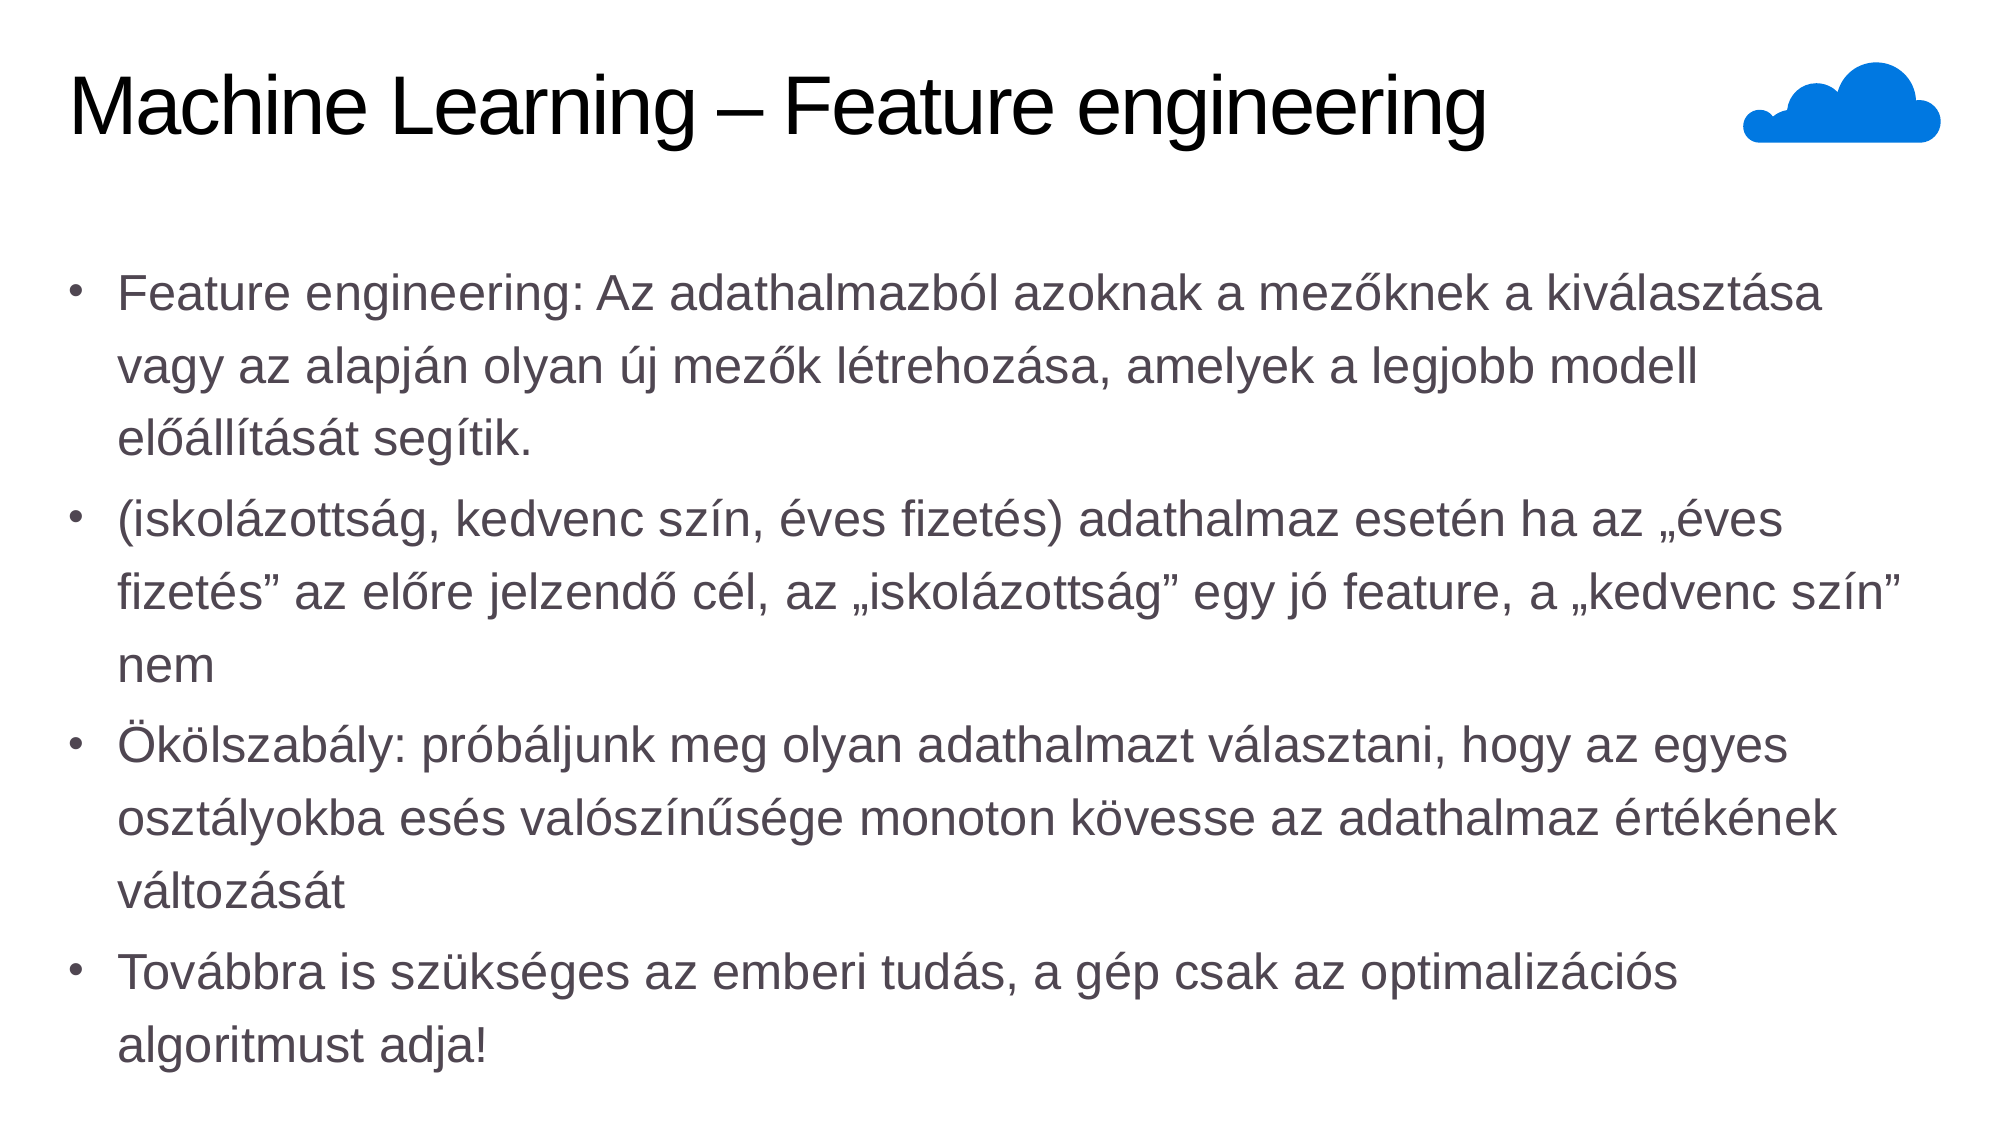

# Machine Learning – Feature engineering
Feature engineering: Az adathalmazból azoknak a mezőknek a kiválasztása vagy az alapján olyan új mezők létrehozása, amelyek a legjobb modell előállítását segítik.
(iskolázottság, kedvenc szín, éves fizetés) adathalmaz esetén ha az „éves fizetés” az előre jelzendő cél, az „iskolázottság” egy jó feature, a „kedvenc szín” nem
Ökölszabály: próbáljunk meg olyan adathalmazt választani, hogy az egyes osztályokba esés valószínűsége monoton kövesse az adathalmaz értékének változását
Továbbra is szükséges az emberi tudás, a gép csak az optimalizációs algoritmust adja!